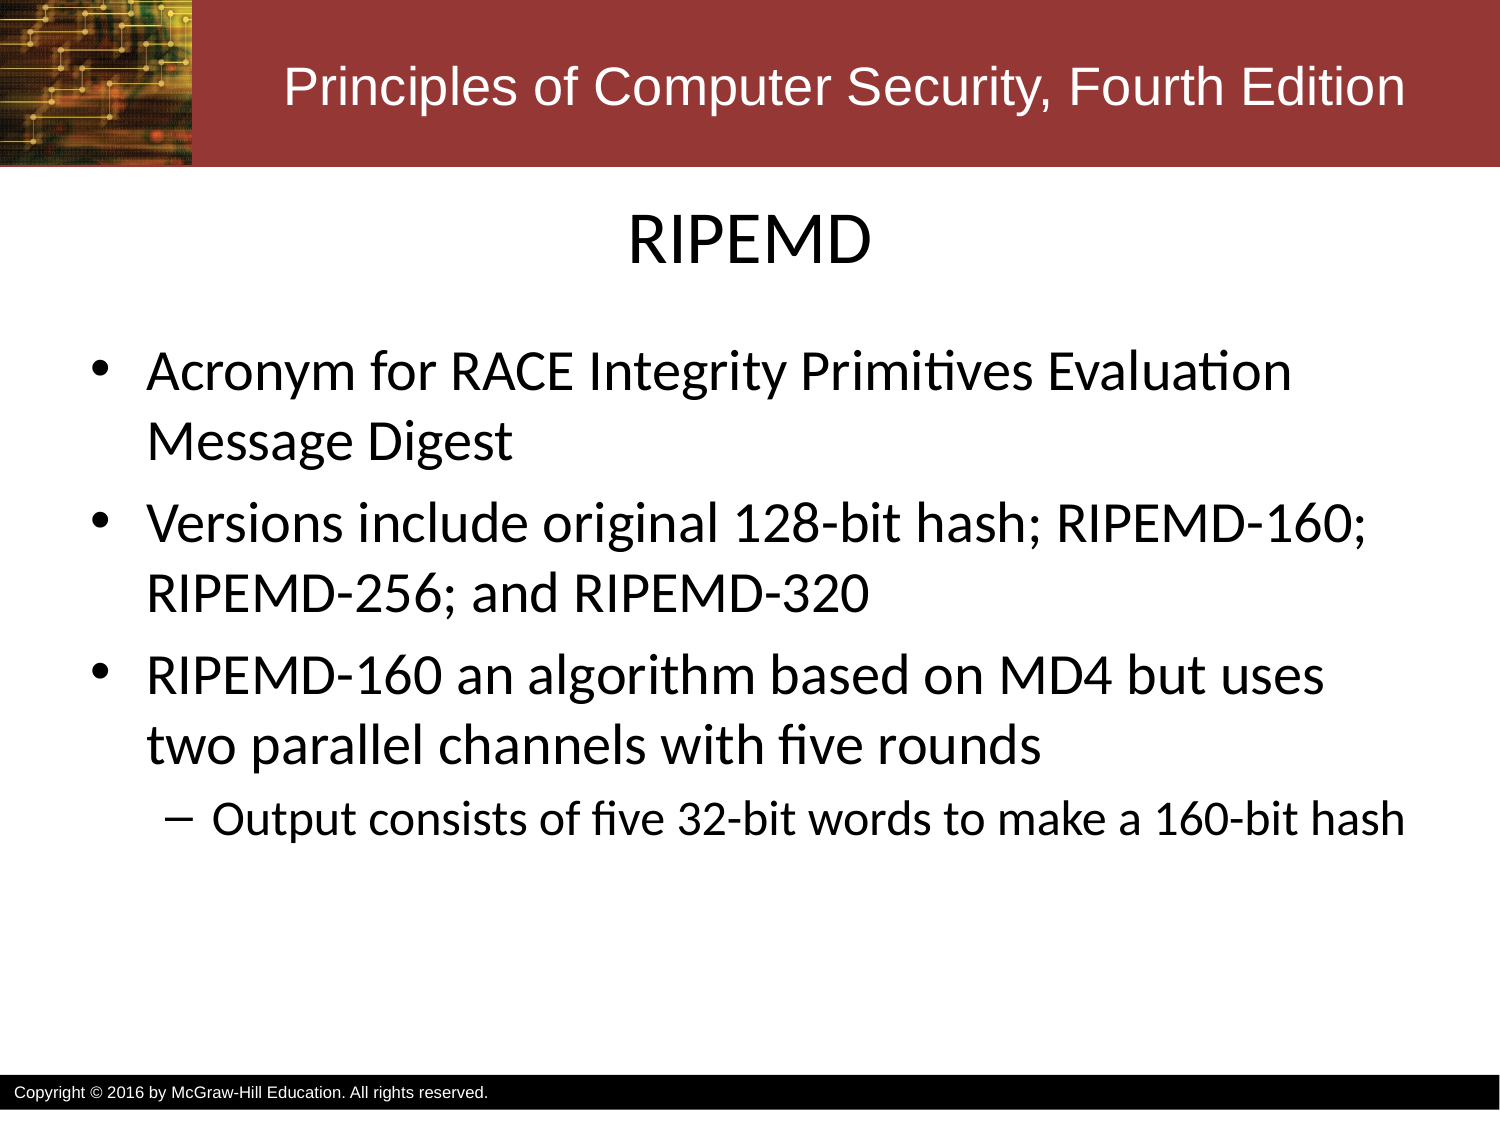

# RIPEMD
Acronym for RACE Integrity Primitives Evaluation Message Digest
Versions include original 128-bit hash; RIPEMD-160; RIPEMD-256; and RIPEMD-320
RIPEMD-160 an algorithm based on MD4 but uses two parallel channels with five rounds
Output consists of five 32-bit words to make a 160-bit hash